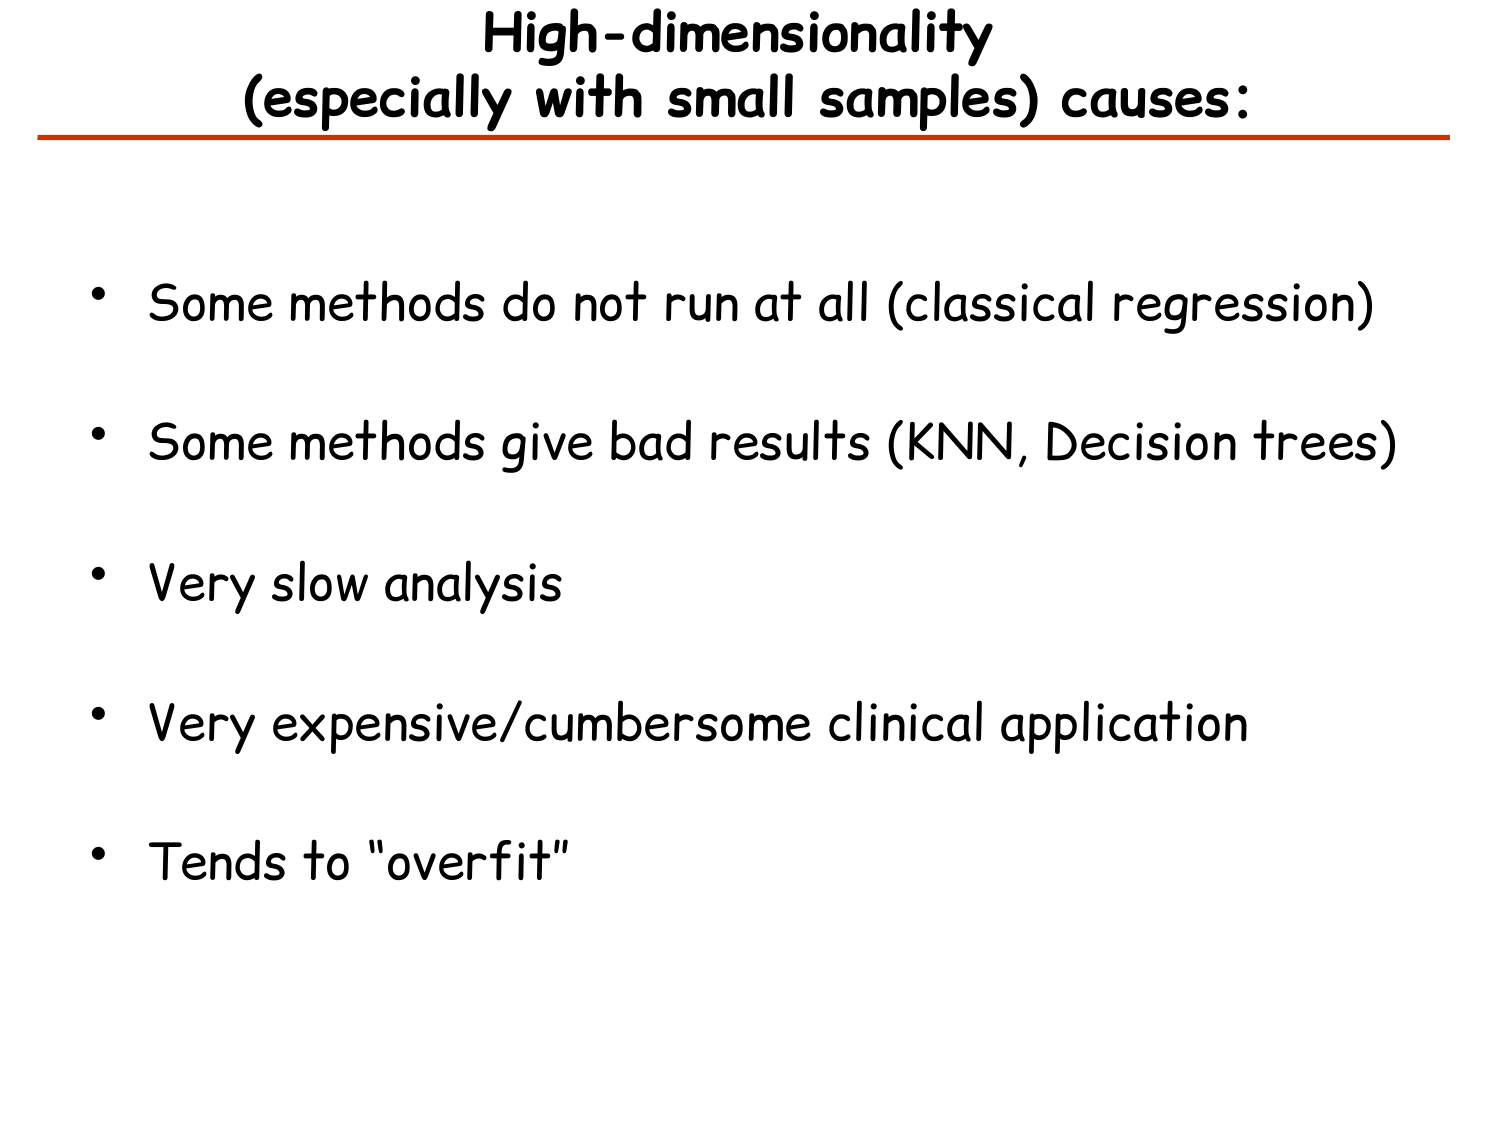

# High-dimensionality (especially with small samples) causes:

Some methods do not run at all (classical regression)

Some methods give bad results (KNN, Decision trees)

Very slow analysis

Very expensive/cumbersome clinical application

Tends to “overfit”